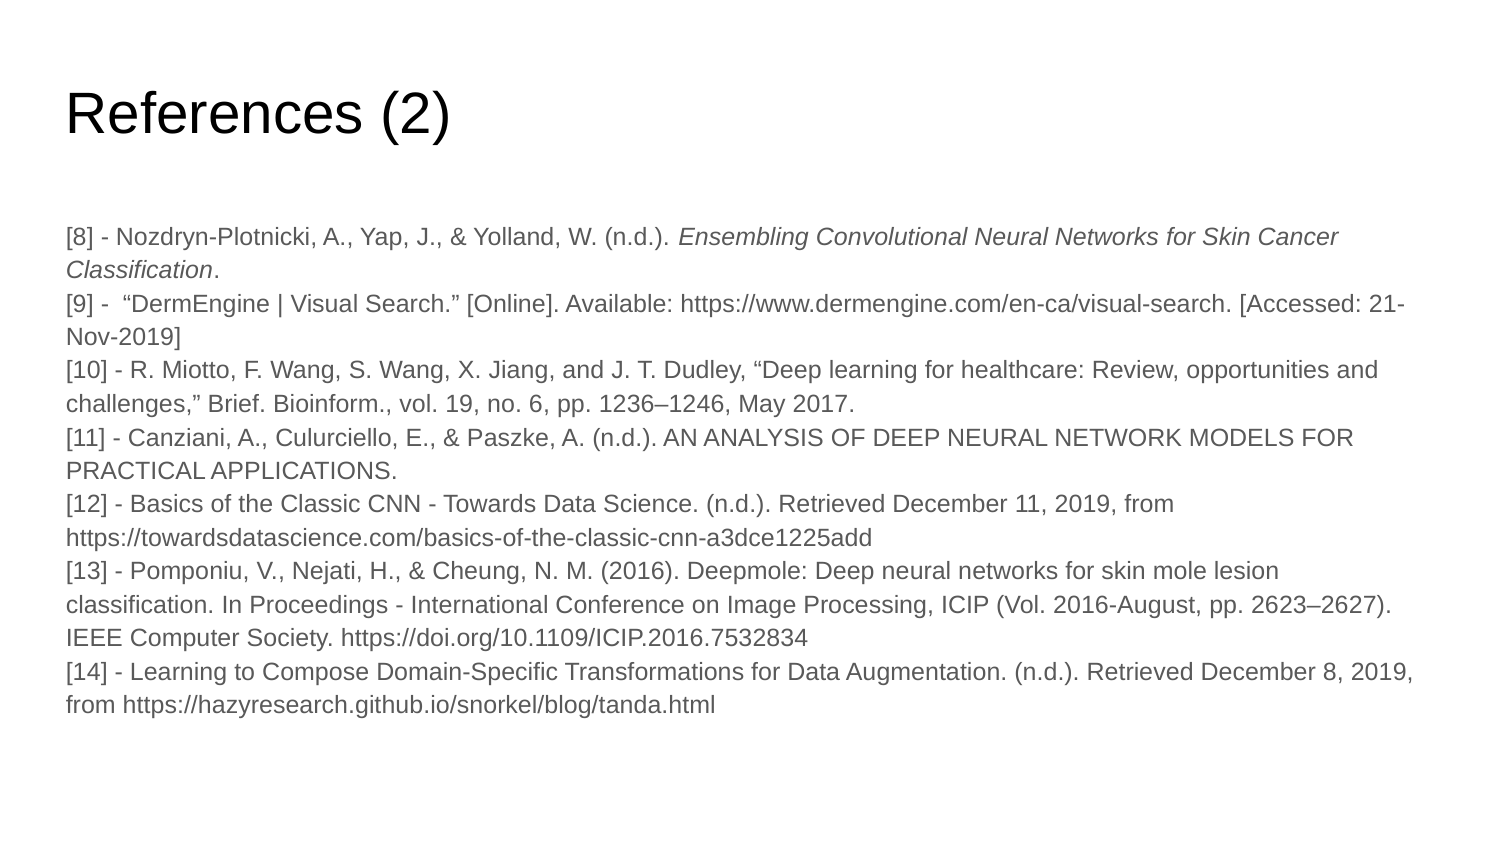

References (2)
[8] - Nozdryn-Plotnicki, A., Yap, J., & Yolland, W. (n.d.). Ensembling Convolutional Neural Networks for Skin Cancer Classification.
[9] -  “DermEngine | Visual Search.” [Online]. Available: https://www.dermengine.com/en-ca/visual-search. [Accessed: 21-Nov-2019]
[10] - R. Miotto, F. Wang, S. Wang, X. Jiang, and J. T. Dudley, “Deep learning for healthcare: Review, opportunities and challenges,” Brief. Bioinform., vol. 19, no. 6, pp. 1236–1246, May 2017.
[11] - Canziani, A., Culurciello, E., & Paszke, A. (n.d.). AN ANALYSIS OF DEEP NEURAL NETWORK MODELS FOR PRACTICAL APPLICATIONS.
[12] - Basics of the Classic CNN - Towards Data Science. (n.d.). Retrieved December 11, 2019, from https://towardsdatascience.com/basics-of-the-classic-cnn-a3dce1225add
[13] - Pomponiu, V., Nejati, H., & Cheung, N. M. (2016). Deepmole: Deep neural networks for skin mole lesion classification. In Proceedings - International Conference on Image Processing, ICIP (Vol. 2016-August, pp. 2623–2627). IEEE Computer Society. https://doi.org/10.1109/ICIP.2016.7532834
[14] - Learning to Compose Domain-Specific Transformations for Data Augmentation. (n.d.). Retrieved December 8, 2019, from https://hazyresearch.github.io/snorkel/blog/tanda.html